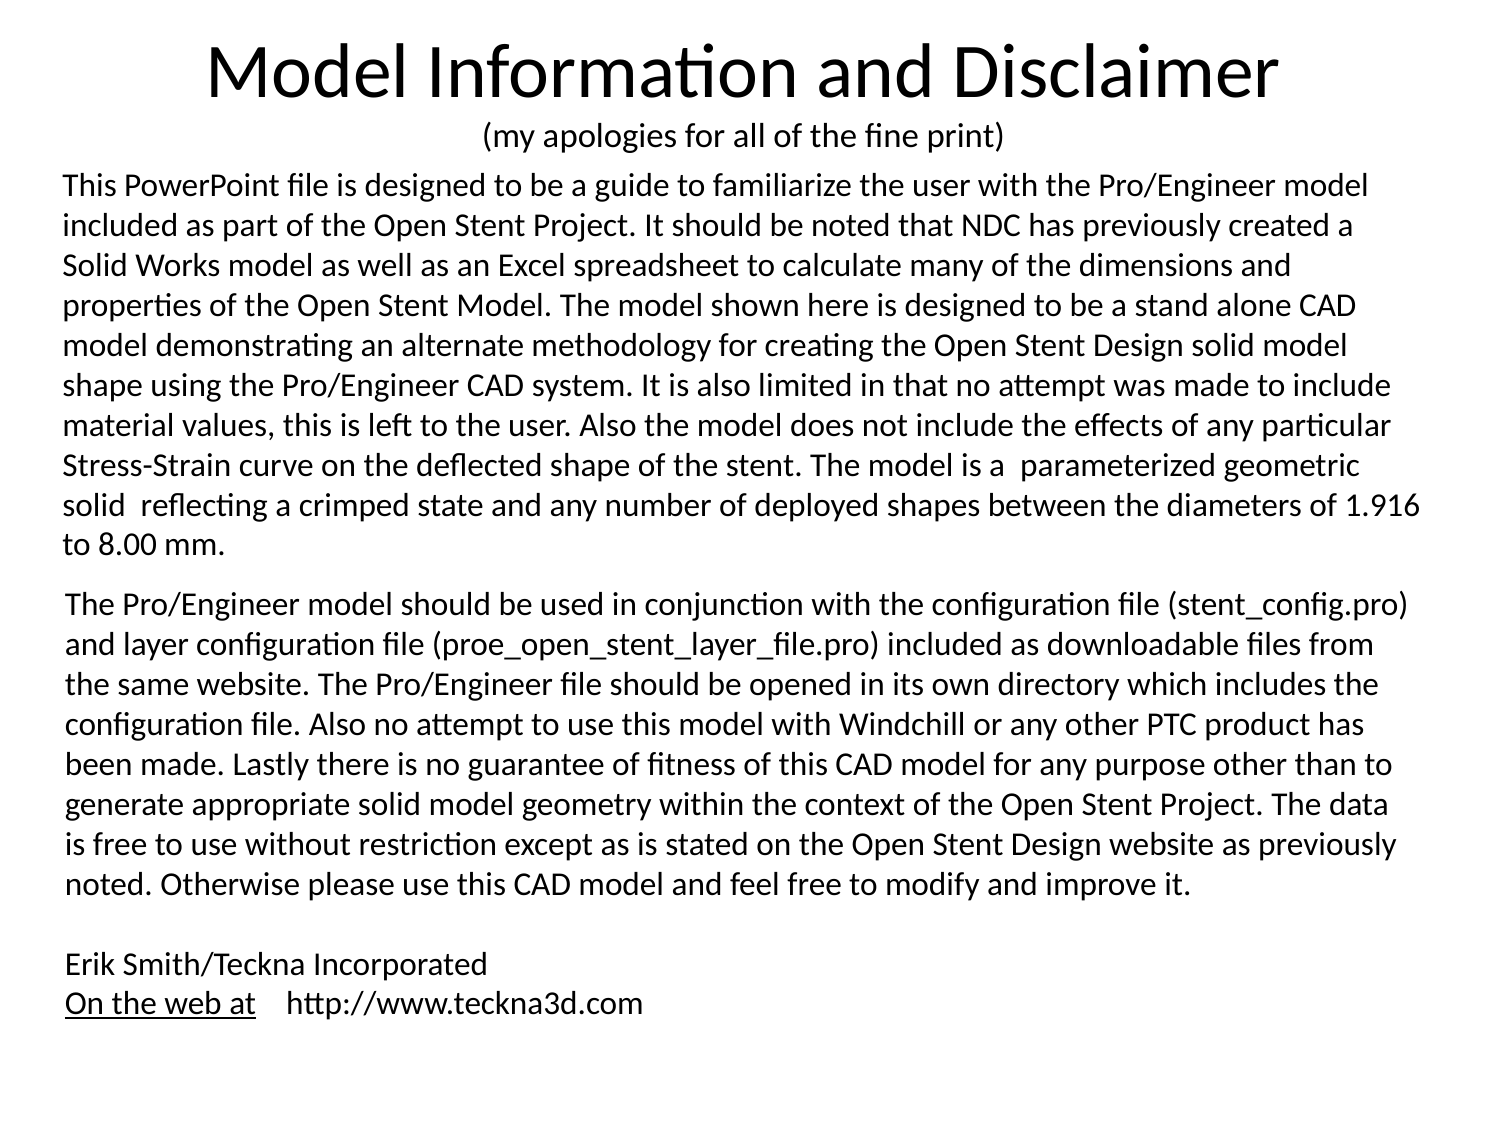

# Model Information and Disclaimer (my apologies for all of the fine print)
This PowerPoint file is designed to be a guide to familiarize the user with the Pro/Engineer model included as part of the Open Stent Project. It should be noted that NDC has previously created a Solid Works model as well as an Excel spreadsheet to calculate many of the dimensions and properties of the Open Stent Model. The model shown here is designed to be a stand alone CAD model demonstrating an alternate methodology for creating the Open Stent Design solid model shape using the Pro/Engineer CAD system. It is also limited in that no attempt was made to include material values, this is left to the user. Also the model does not include the effects of any particular Stress-Strain curve on the deflected shape of the stent. The model is a  parameterized geometric solid  reflecting a crimped state and any number of deployed shapes between the diameters of 1.916 to 8.00 mm.
The Pro/Engineer model should be used in conjunction with the configuration file (stent_config.pro) and layer configuration file (proe_open_stent_layer_file.pro) included as downloadable files from the same website. The Pro/Engineer file should be opened in its own directory which includes the configuration file. Also no attempt to use this model with Windchill or any other PTC product has been made. Lastly there is no guarantee of fitness of this CAD model for any purpose other than to generate appropriate solid model geometry within the context of the Open Stent Project. The data is free to use without restriction except as is stated on the Open Stent Design website as previously noted. Otherwise please use this CAD model and feel free to modify and improve it.

Erik Smith/Teckna Incorporated
On the web at    http://www.teckna3d.com